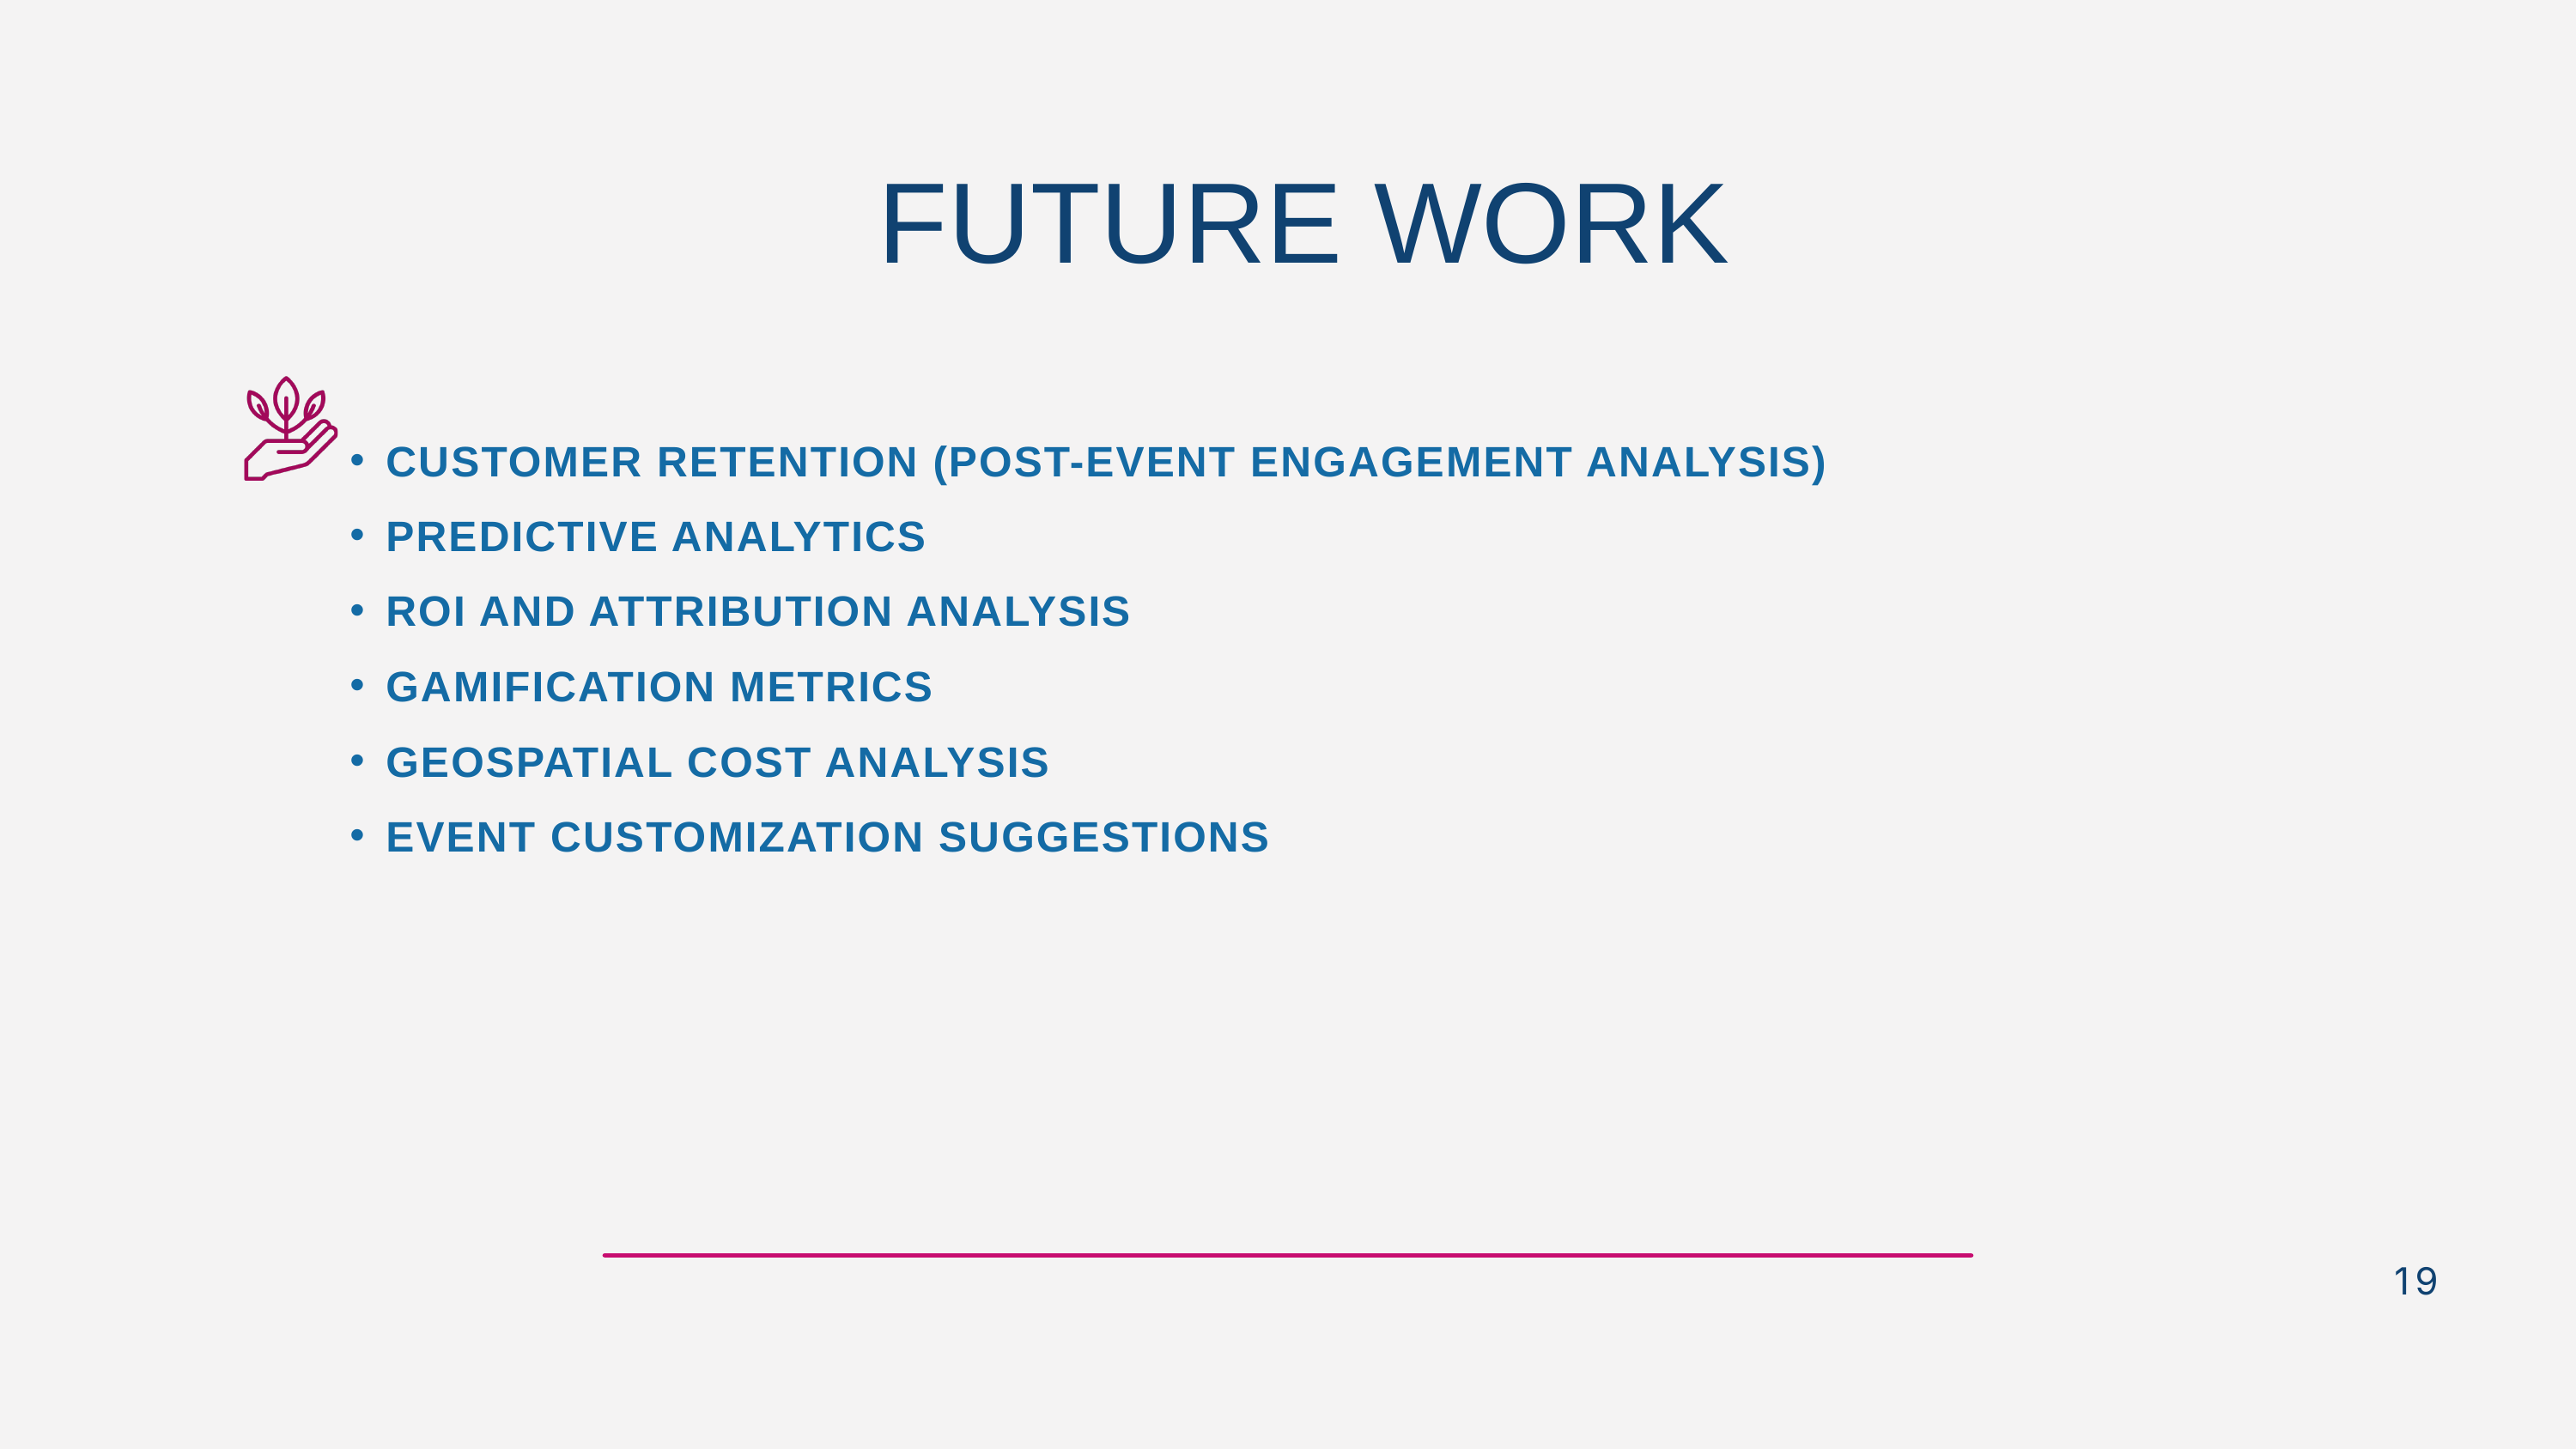

FUTURE WORK

CUSTOMER RETENTION (POST-EVENT ENGAGEMENT ANALYSIS)
PREDICTIVE ANALYTICS
ROI AND ATTRIBUTION ANALYSIS
GAMIFICATION METRICS
GEOSPATIAL COST ANALYSIS
EVENT CUSTOMIZATION SUGGESTIONS
19